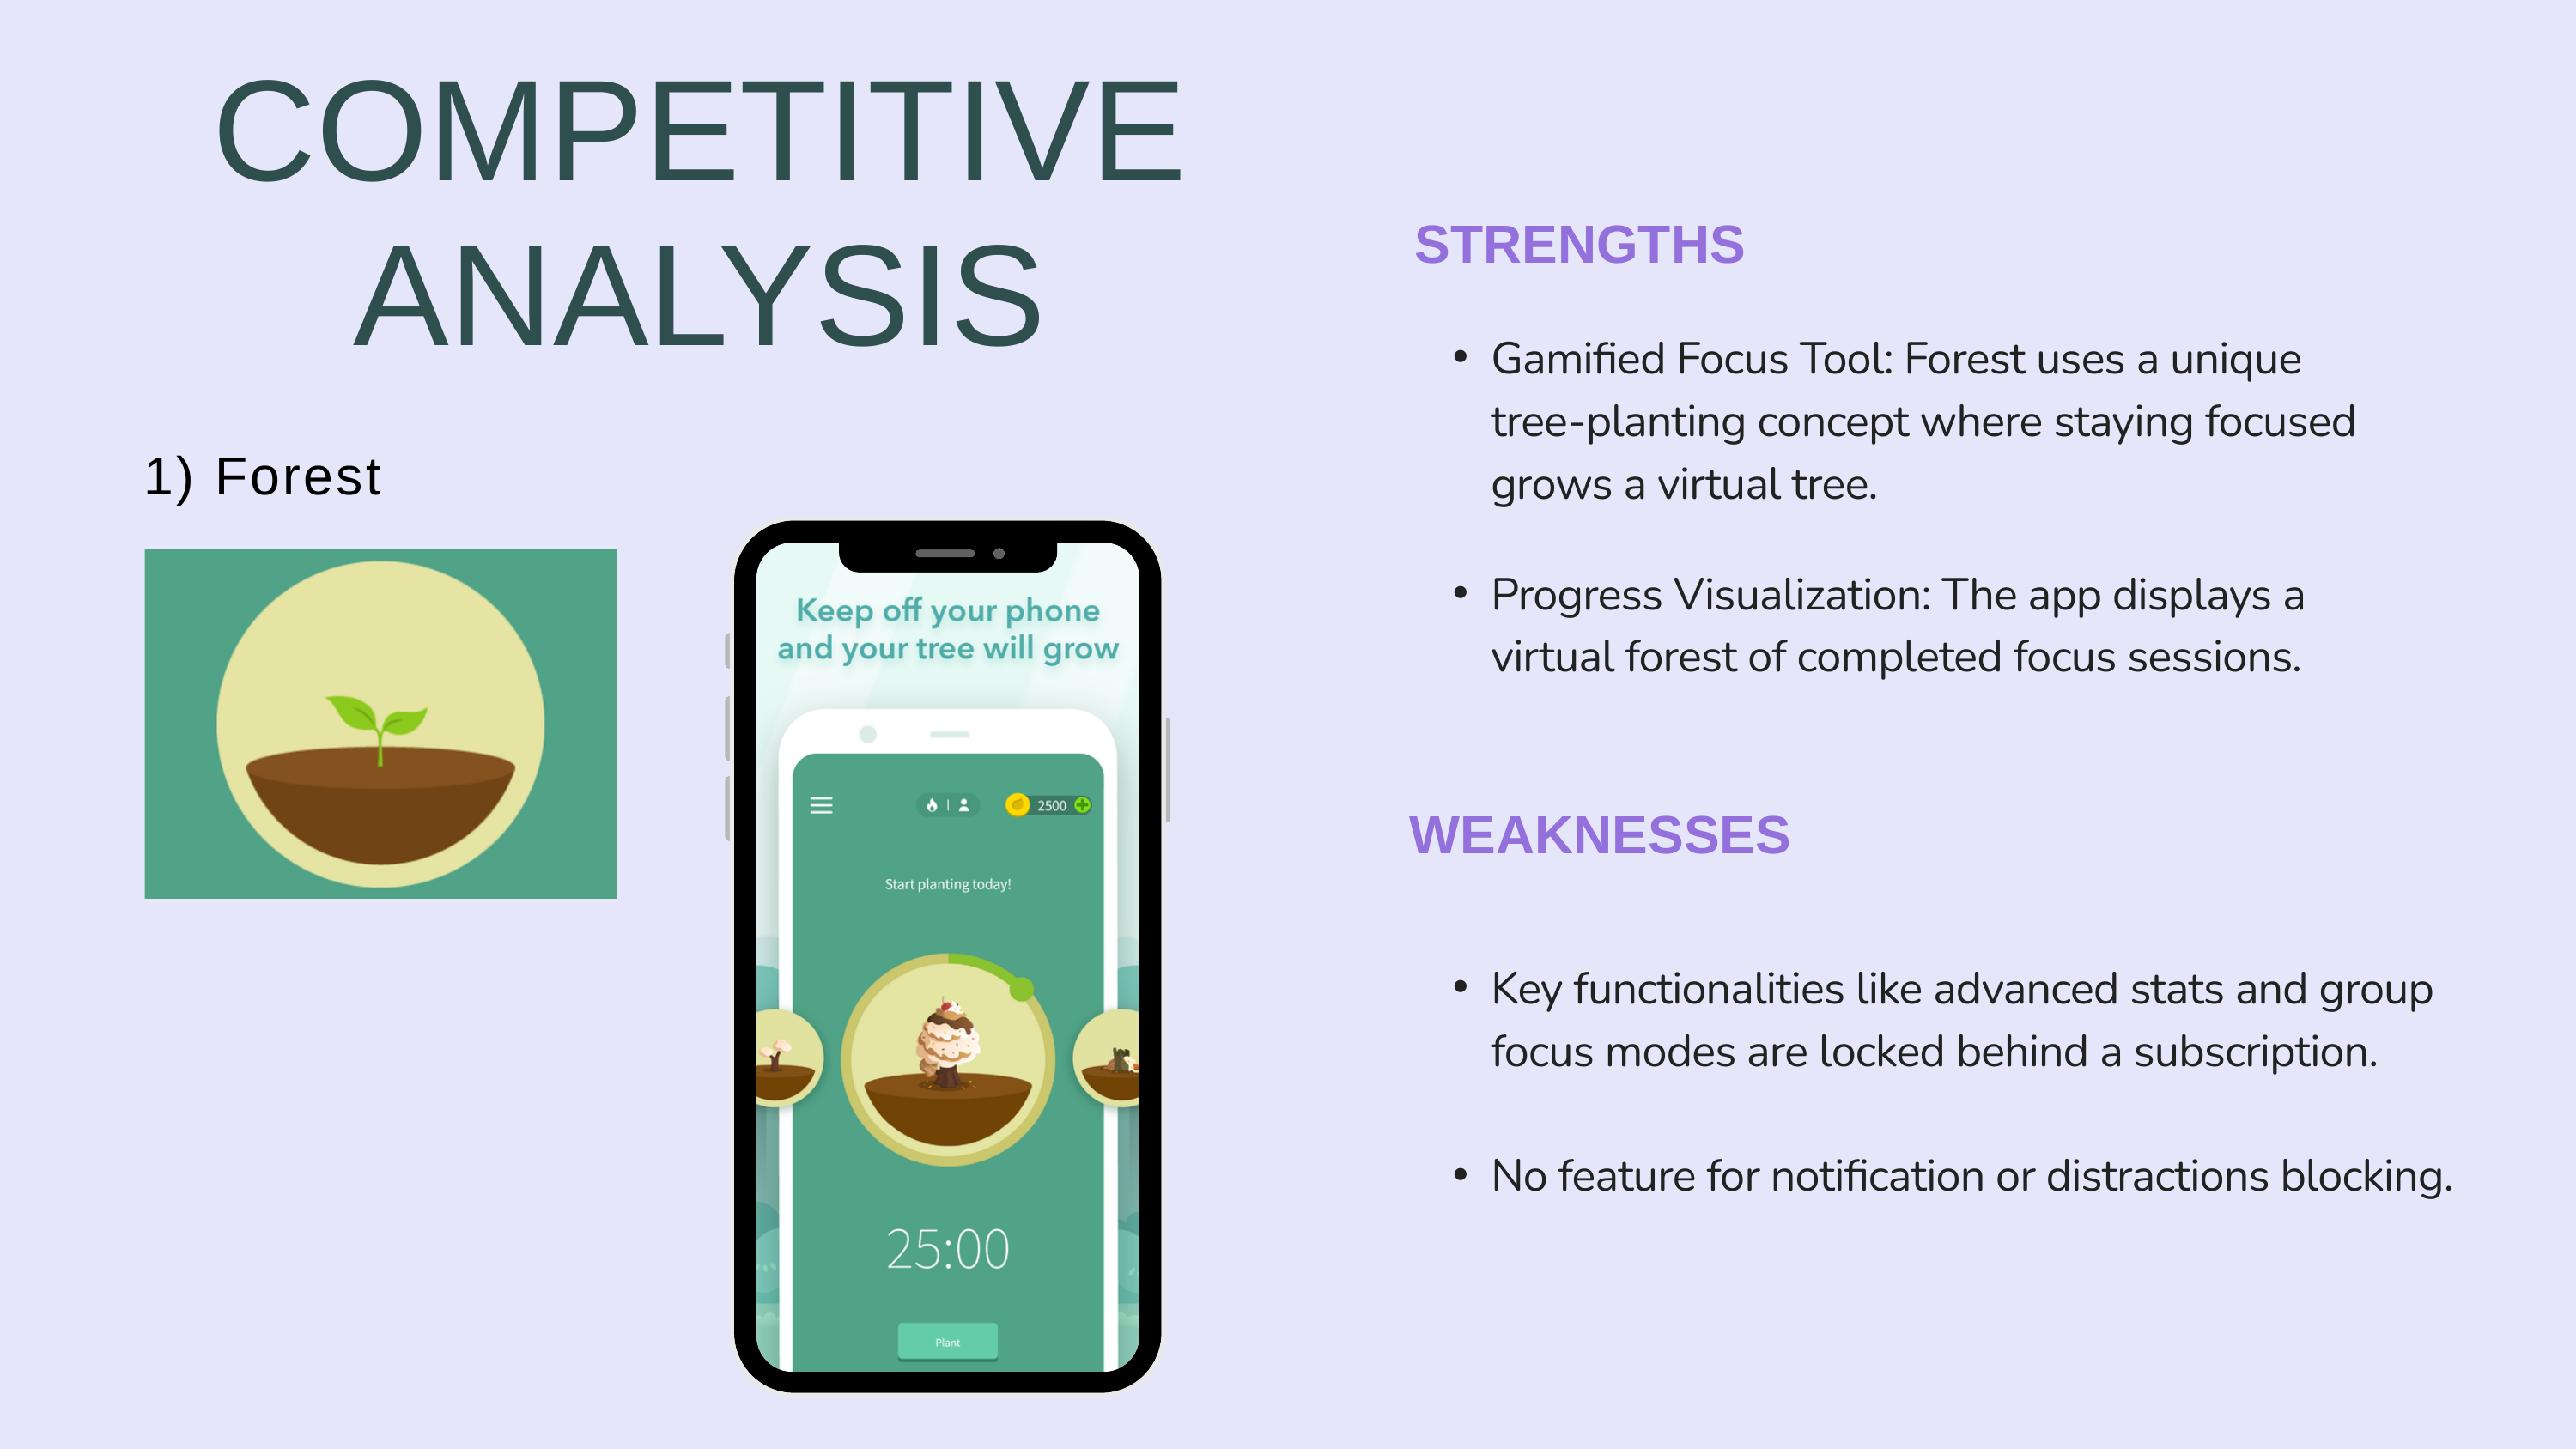

COMPETITIVE ANALYSIS
STRENGTHS
Gamified Focus Tool: Forest uses a unique tree-planting concept where staying focused grows a virtual tree.

Progress Visualization: The app displays a virtual forest of completed focus sessions.
1) Forest

WEAKNESSES
Key functionalities like advanced stats and group focus modes are locked behind a subscription.

No feature for notification or distractions blocking.